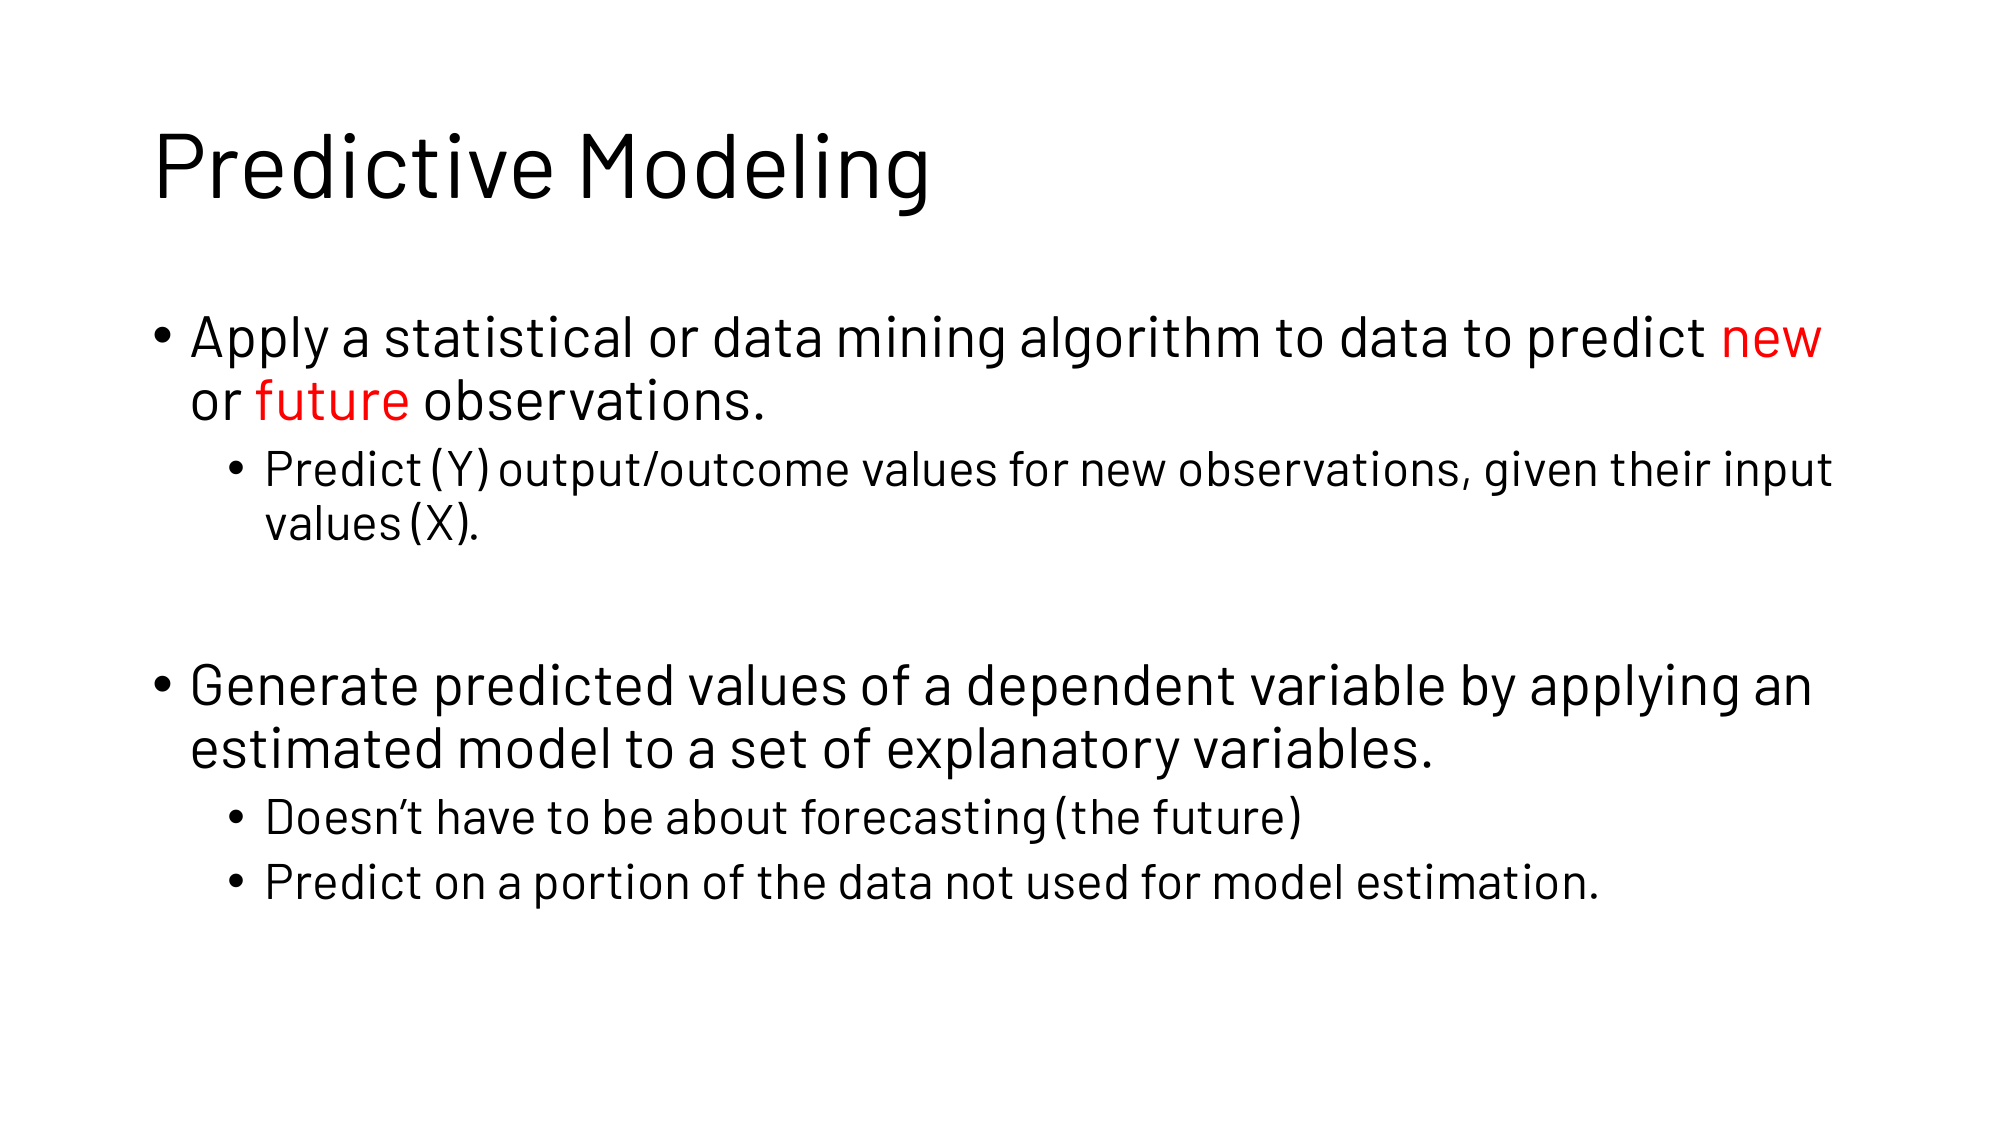

# Predictive Modeling
Apply a statistical or data mining algorithm to data to predict new or future observations.
Predict (Y) output/outcome values for new observations, given their input values (X).

Generate predicted values of a dependent variable by applying an estimated model to a set of explanatory variables.
Doesn’t have to be about forecasting (the future)
Predict on a portion of the data not used for model estimation.